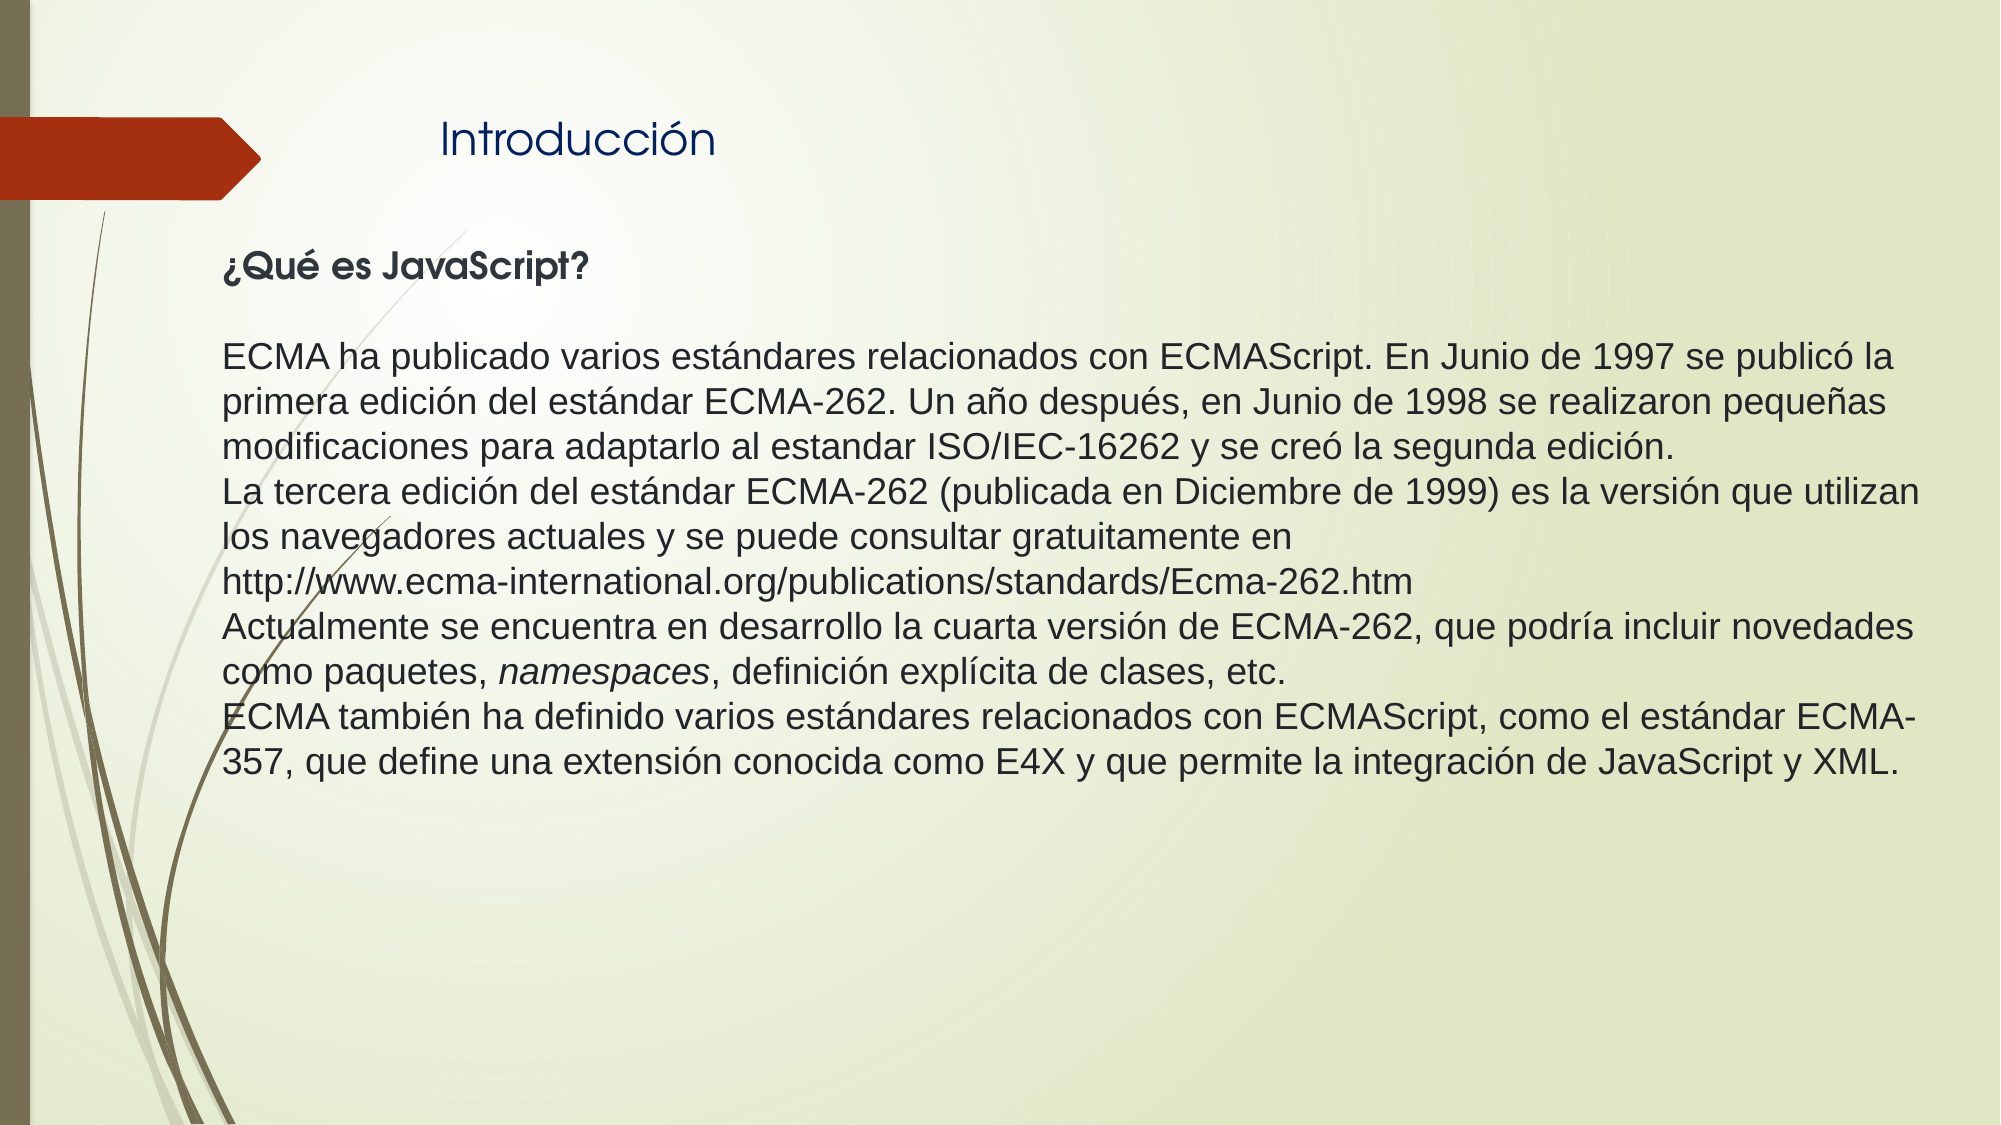

# Introducción
¿Qué es JavaScript?

ECMA ha publicado varios estándares relacionados con ECMAScript. En Junio de 1997 se publicó la primera edición del estándar ECMA-262. Un año después, en Junio de 1998 se realizaron pequeñas modificaciones para adaptarlo al estandar ISO/IEC-16262 y se creó la segunda edición.
La tercera edición del estándar ECMA-262 (publicada en Diciembre de 1999) es la versión que utilizan los navegadores actuales y se puede consultar gratuitamente en http://www.ecma-international.org/publications/standards/Ecma-262.htm
Actualmente se encuentra en desarrollo la cuarta versión de ECMA-262, que podría incluir novedades como paquetes, namespaces, definición explícita de clases, etc.
ECMA también ha definido varios estándares relacionados con ECMAScript, como el estándar ECMA-357, que define una extensión conocida como E4X y que permite la integración de JavaScript y XML.